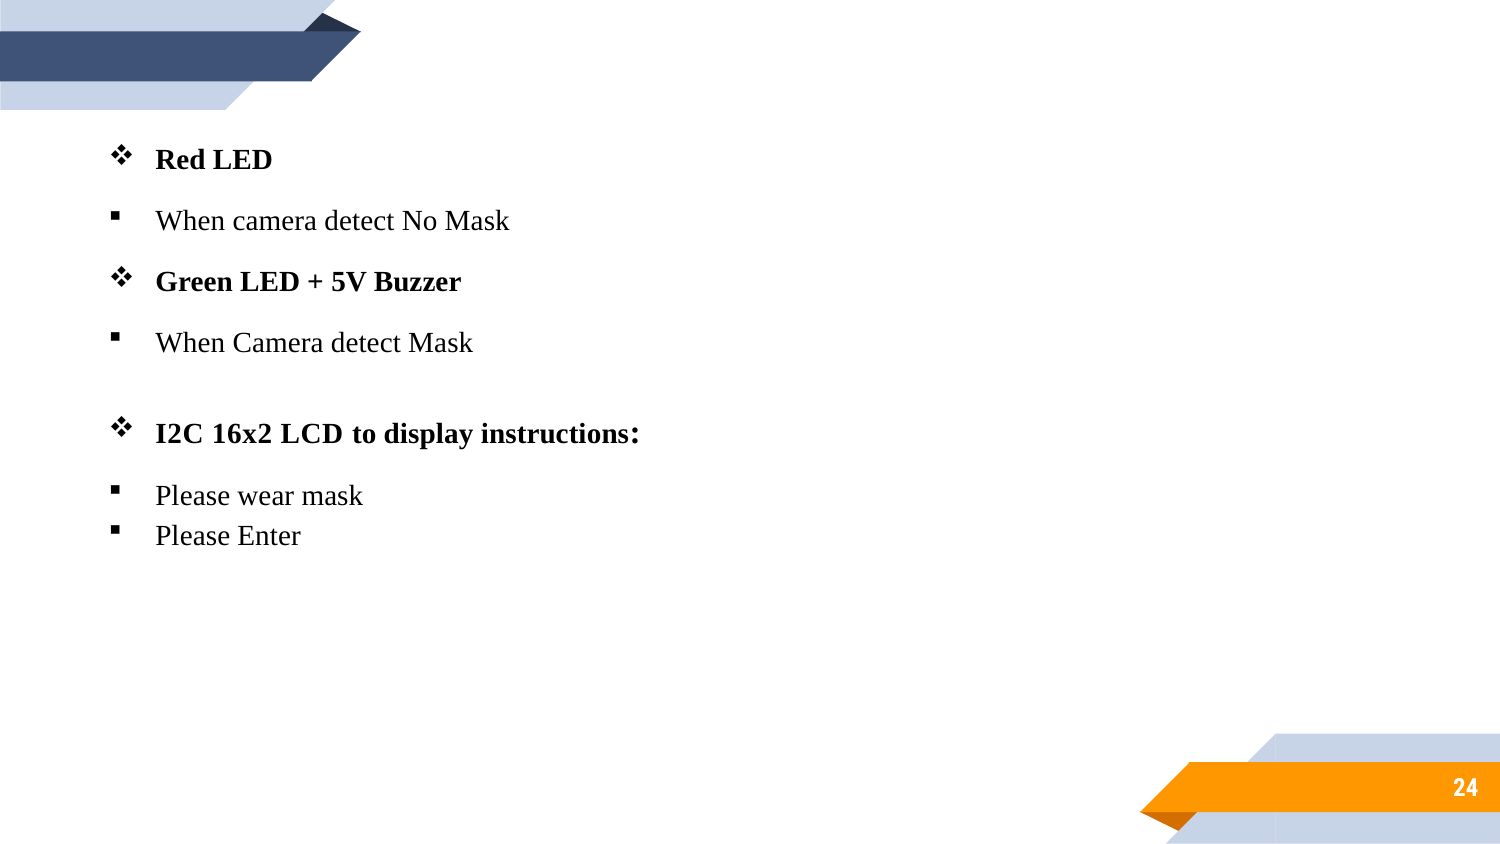

Red LED
When camera detect No Mask
Green LED + 5V Buzzer
When Camera detect Mask
I2C 16x2 LCD to display instructions:
Please wear mask
Please Enter
24